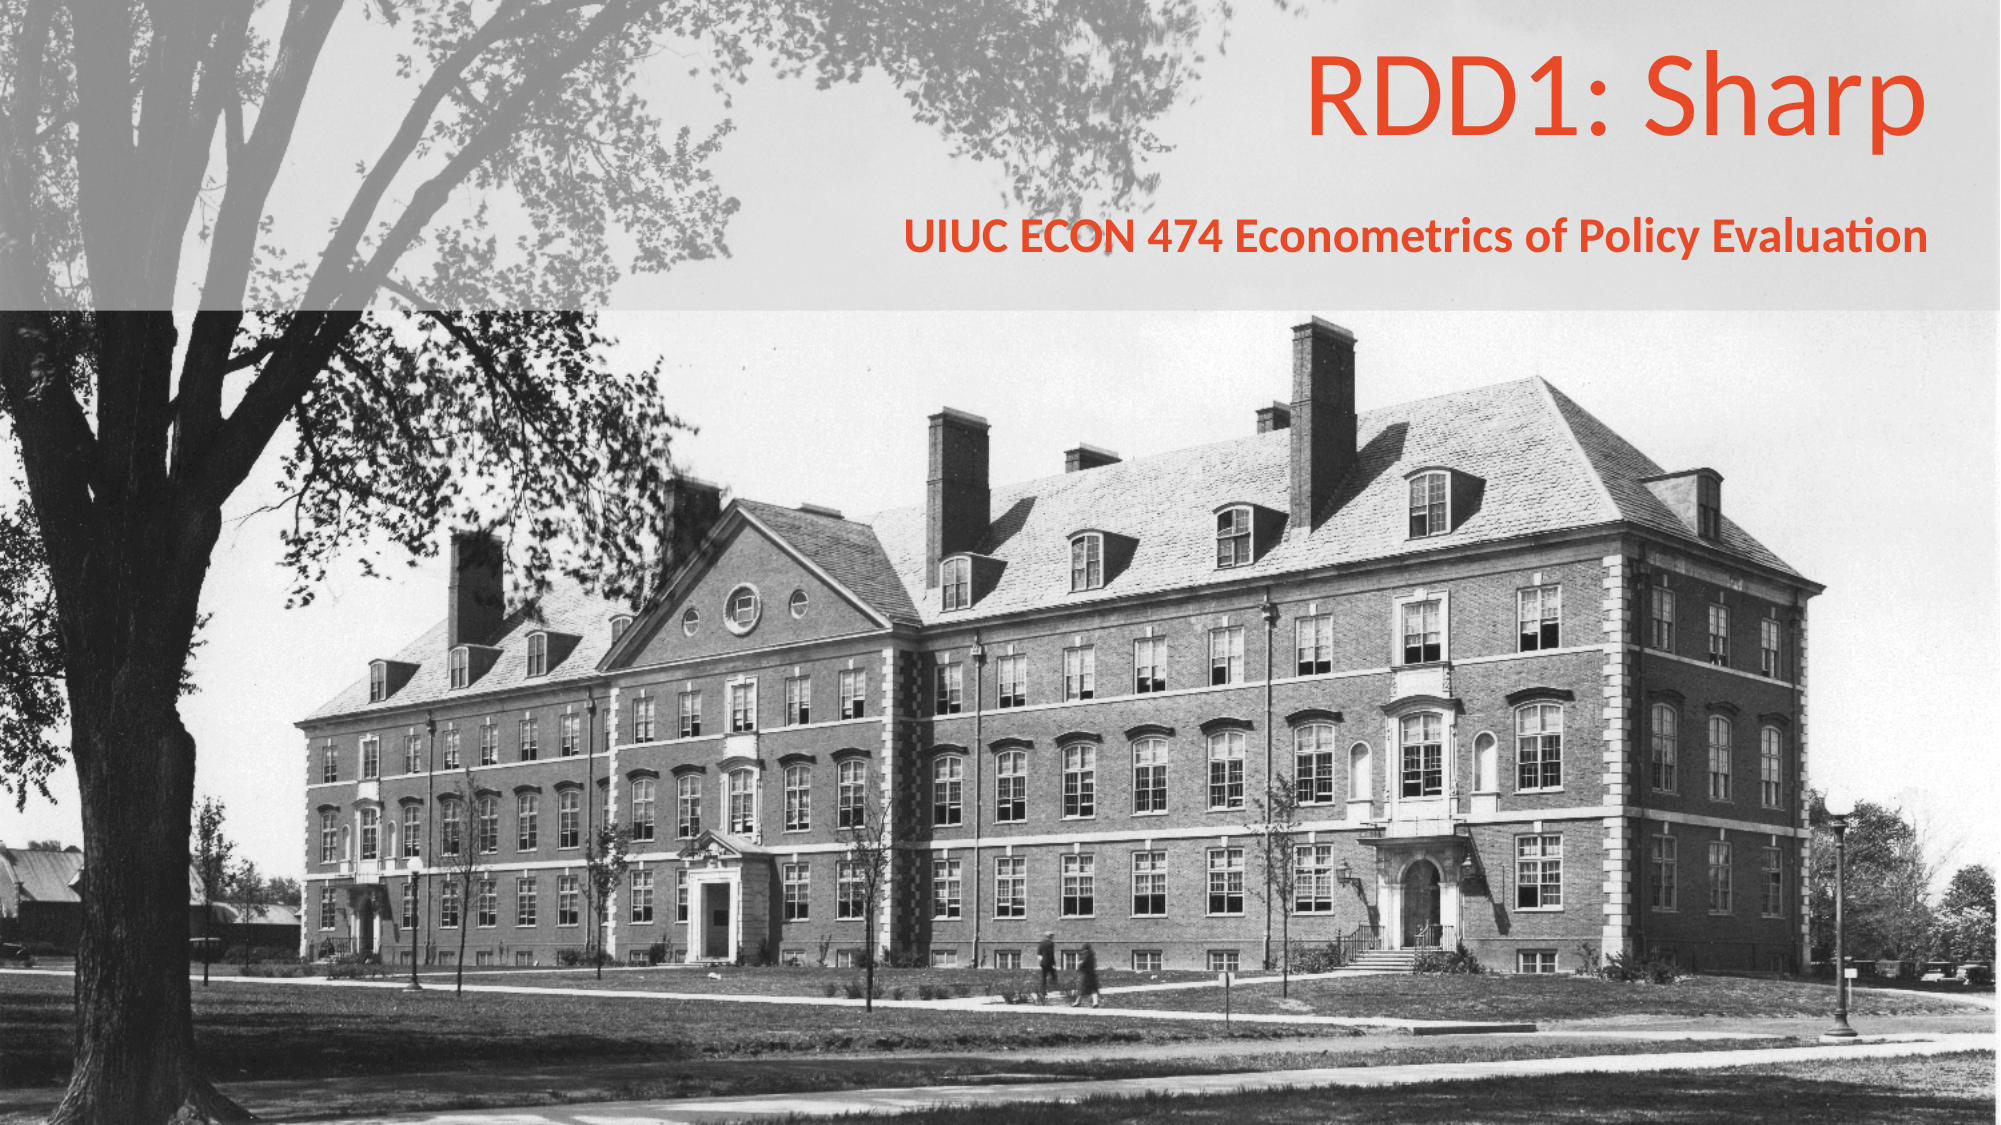

# RDD1: Sharp
UIUC ECON 474 Econometrics of Policy Evaluation